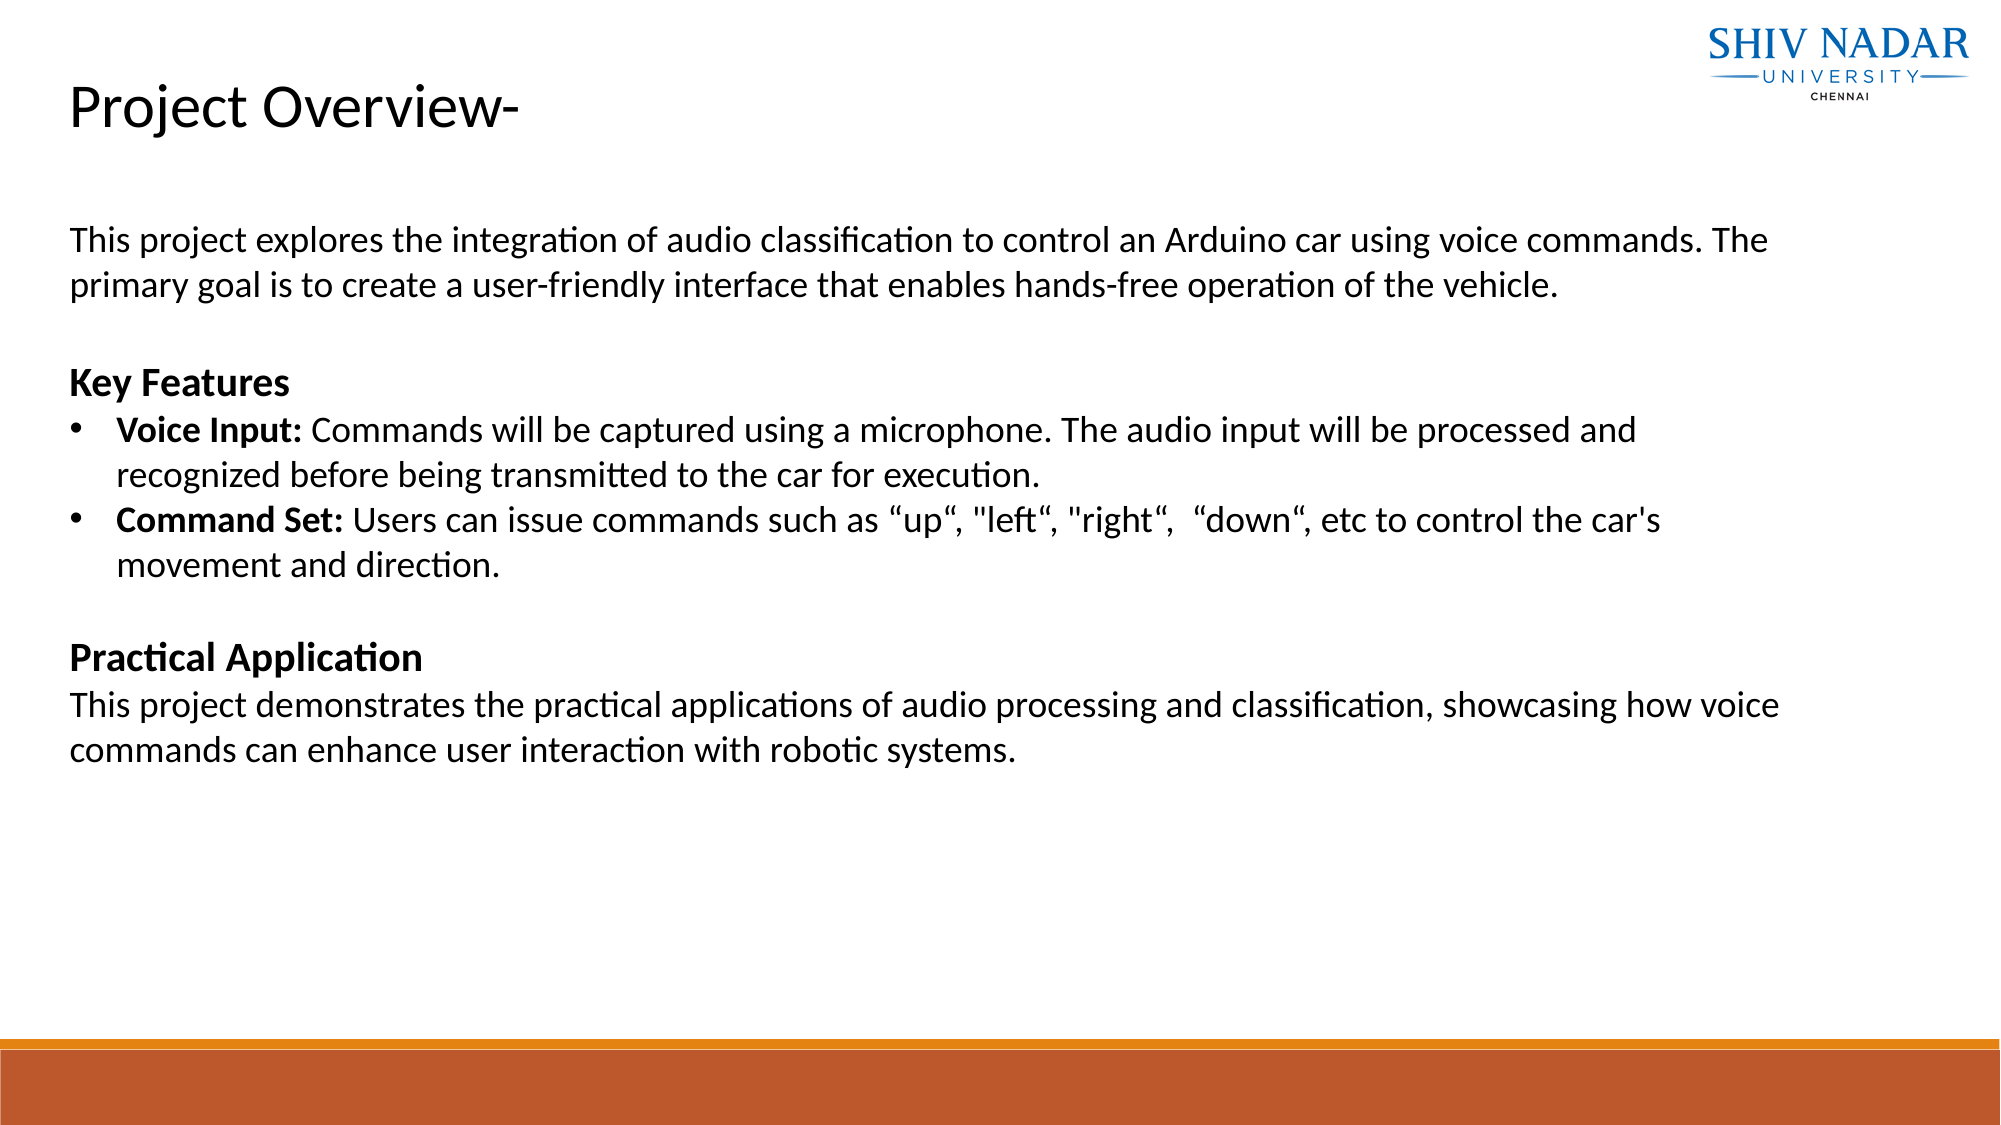

Project Overview-
This project explores the integration of audio classification to control an Arduino car using voice commands. The primary goal is to create a user-friendly interface that enables hands-free operation of the vehicle.

Key Features
Voice Input: Commands will be captured using a microphone. The audio input will be processed and recognized before being transmitted to the car for execution.
Command Set: Users can issue commands such as “up“, "left“, "right“,  “down“, etc to control the car's movement and direction.

Practical Application
This project demonstrates the practical applications of audio processing and classification, showcasing how voice commands can enhance user interaction with robotic systems.